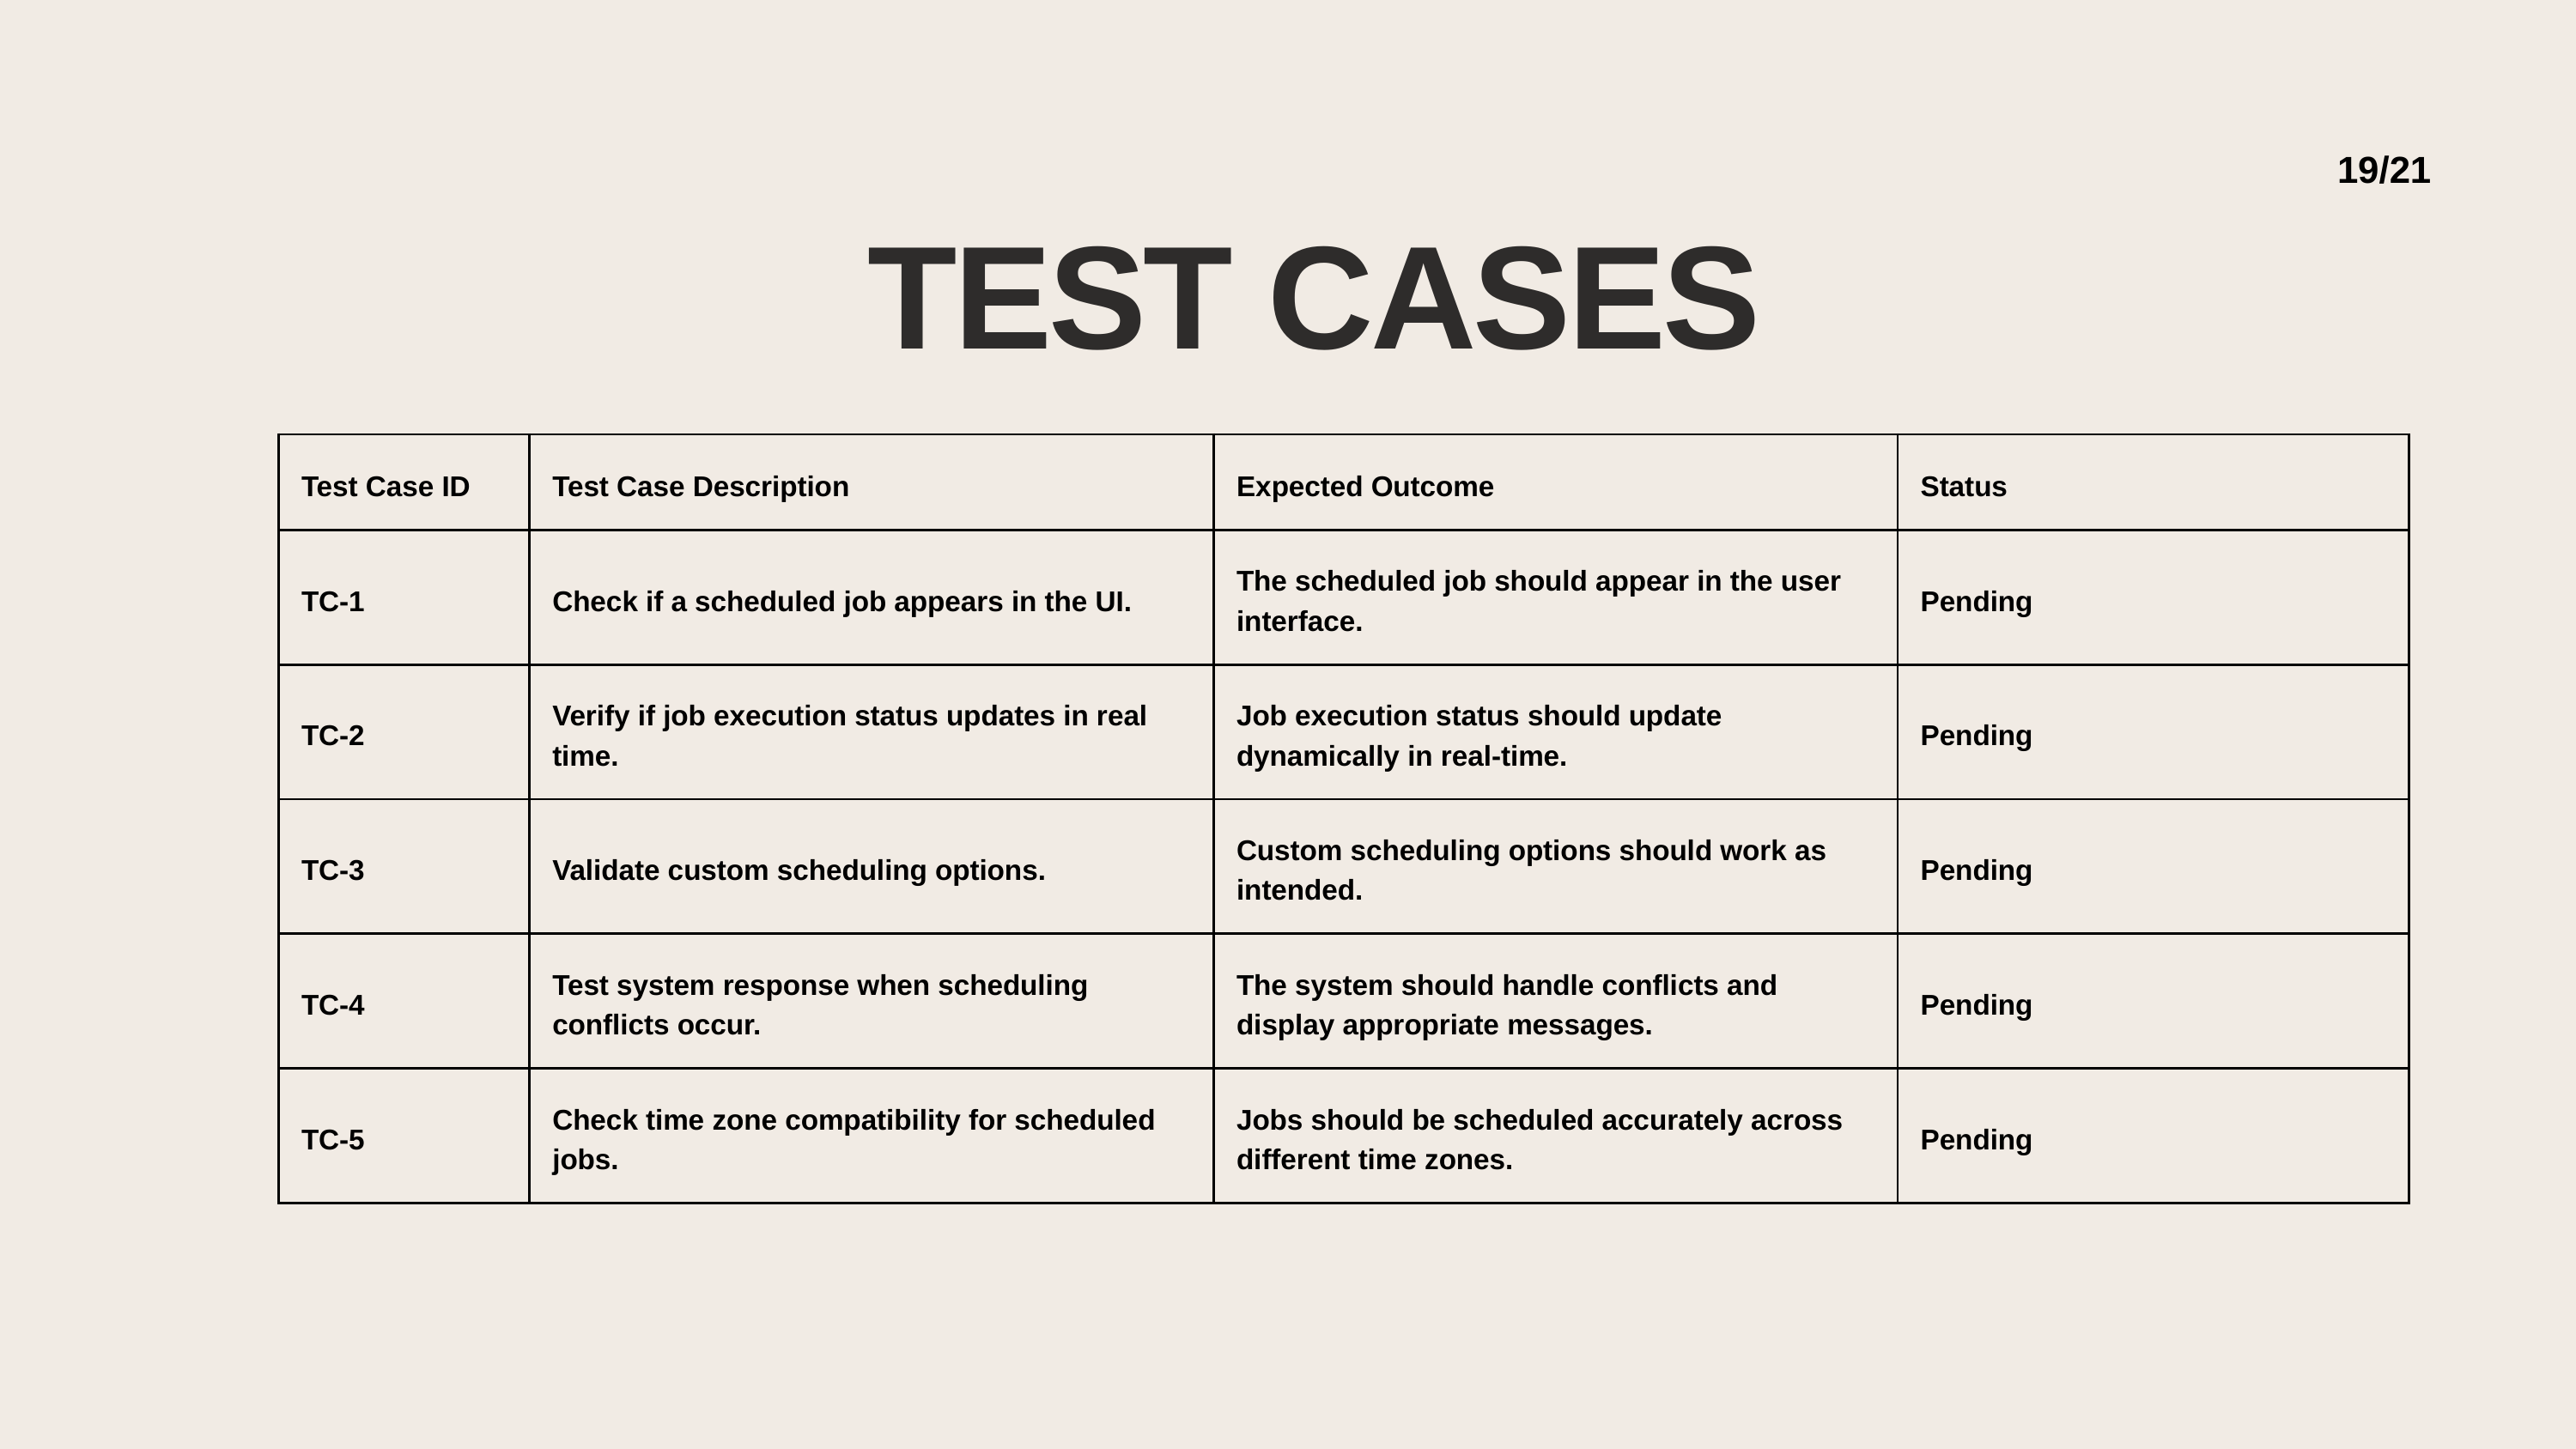

19/21
TEST CASES
| Test Case ID | Test Case Description | Expected Outcome | Status |
| --- | --- | --- | --- |
| TC-1 | Check if a scheduled job appears in the UI. | The scheduled job should appear in the user interface. | Pending |
| TC-2 | Verify if job execution status updates in real time. | Job execution status should update dynamically in real-time. | Pending |
| TC-3 | Validate custom scheduling options. | Custom scheduling options should work as intended. | Pending |
| TC-4 | Test system response when scheduling conflicts occur. | The system should handle conflicts and display appropriate messages. | Pending |
| TC-5 | Check time zone compatibility for scheduled jobs. | Jobs should be scheduled accurately across different time zones. | Pending |